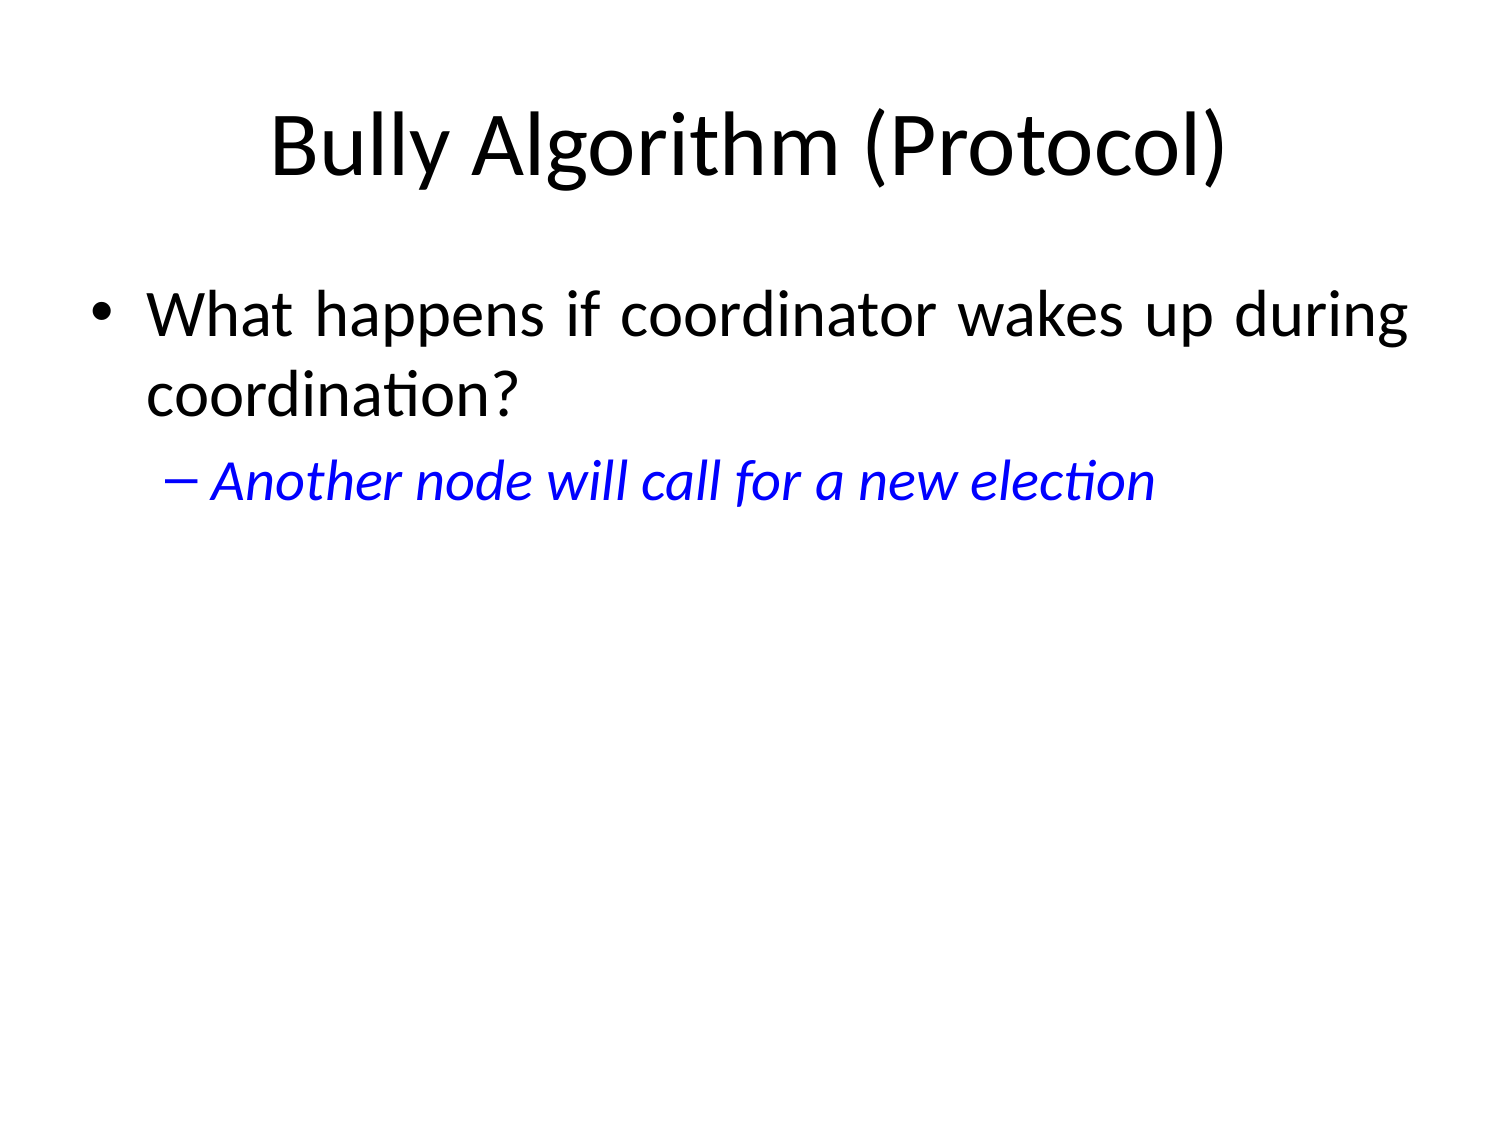

# Bully Algorithm (Protocol)
What happens if coordinator wakes up during coordination?
Another node will call for a new election